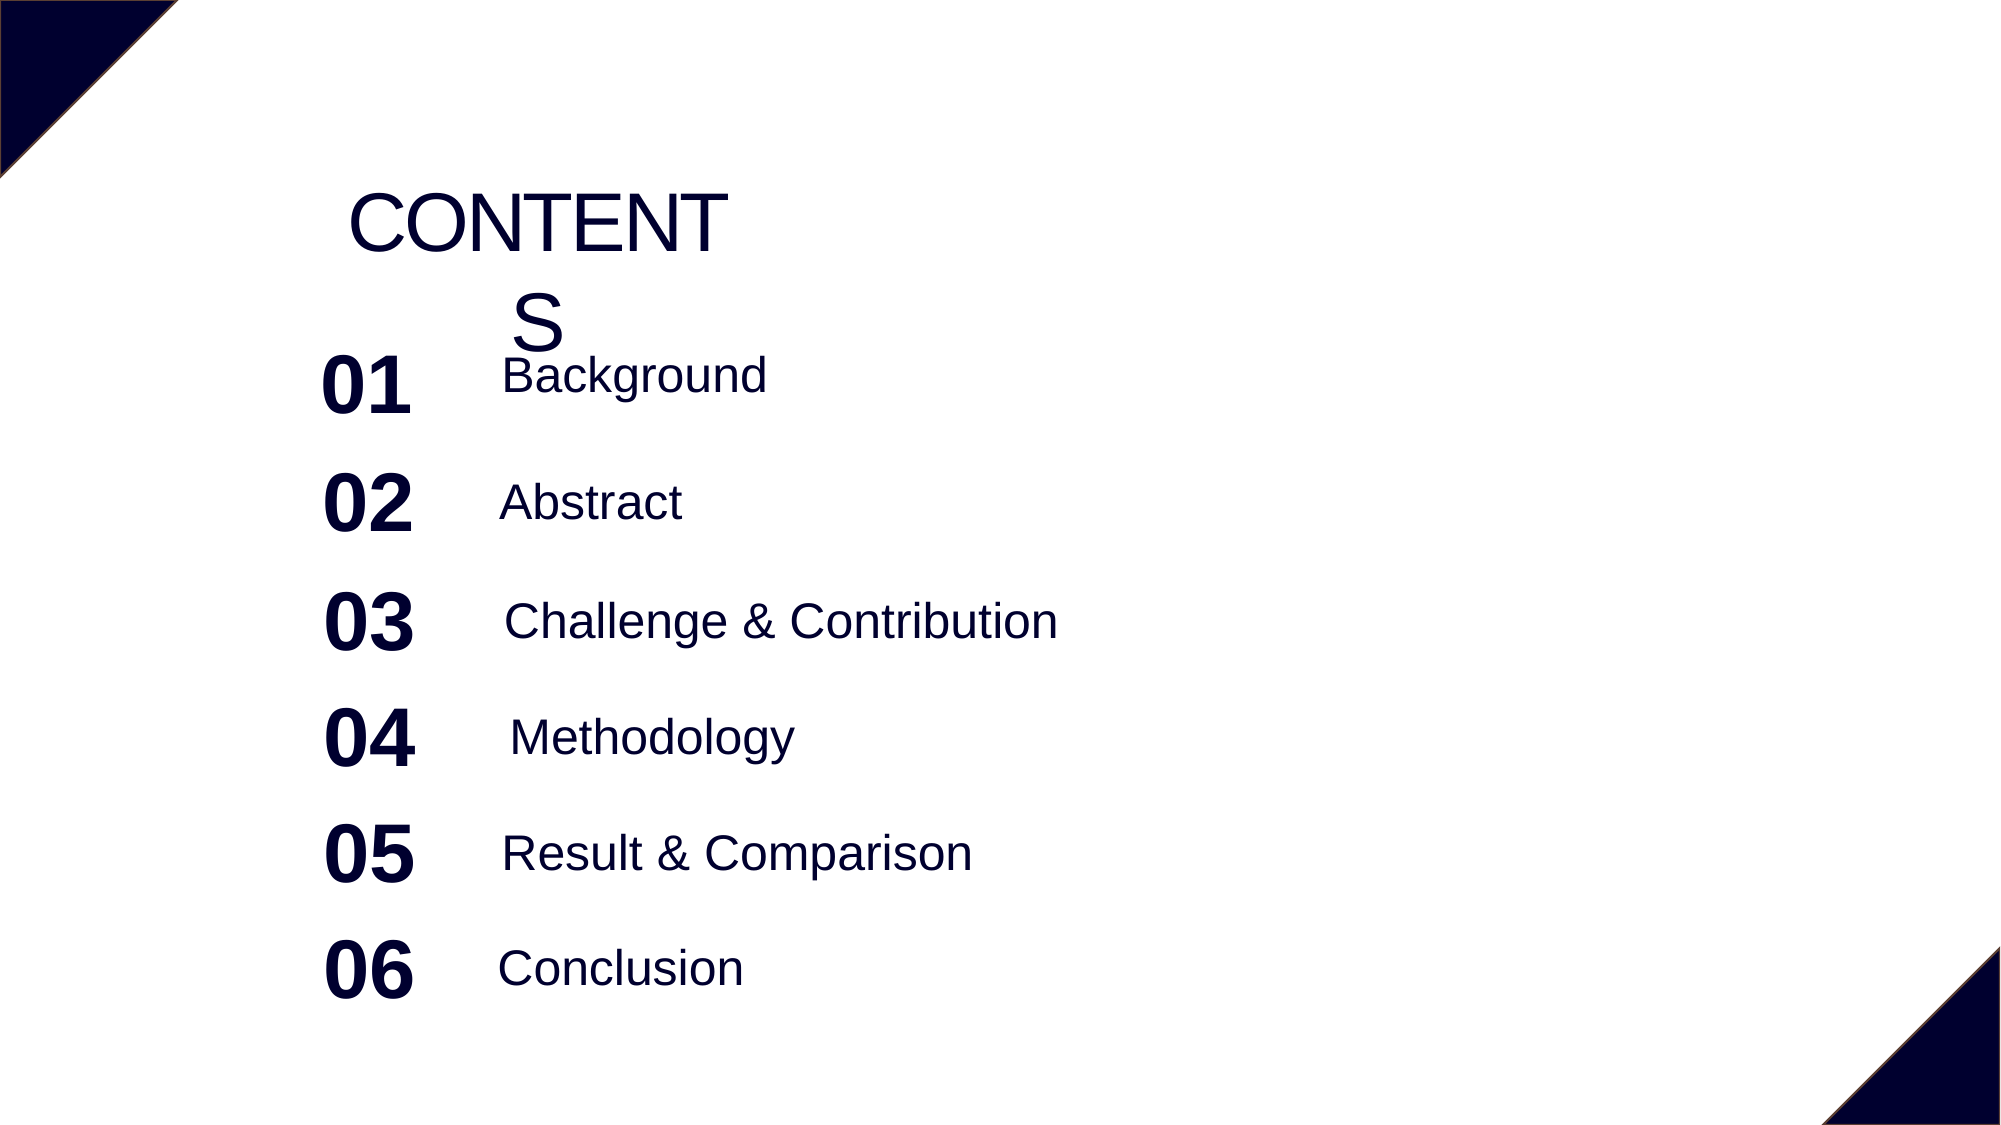

CONTENTS
01
Background
02
Abstract
03
Challenge & Contribution
04
Methodology
05
Result & Comparison
06
Conclusion